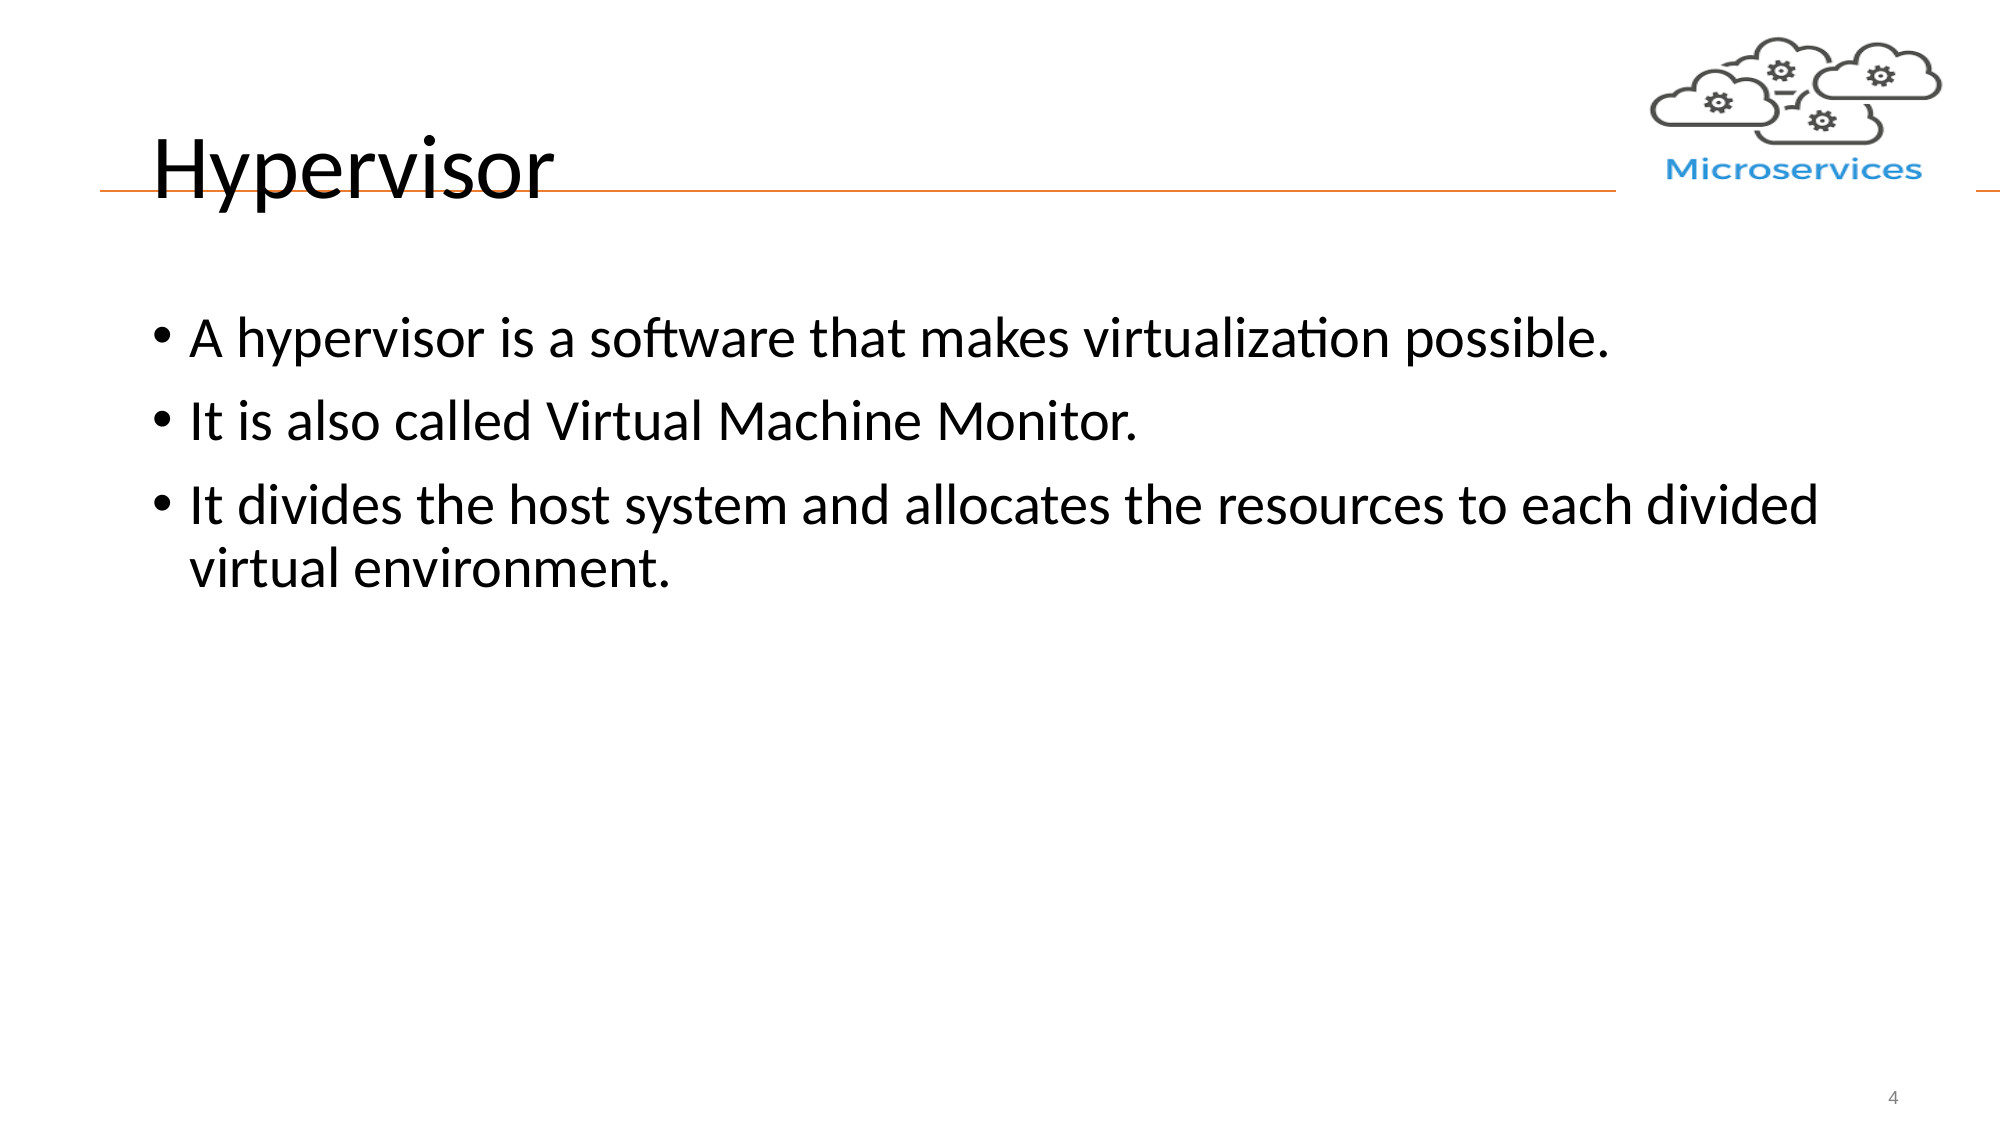

# Hypervisor
A hypervisor is a software that makes virtualization possible.
It is also called Virtual Machine Monitor.
It divides the host system and allocates the resources to each divided virtual environment.